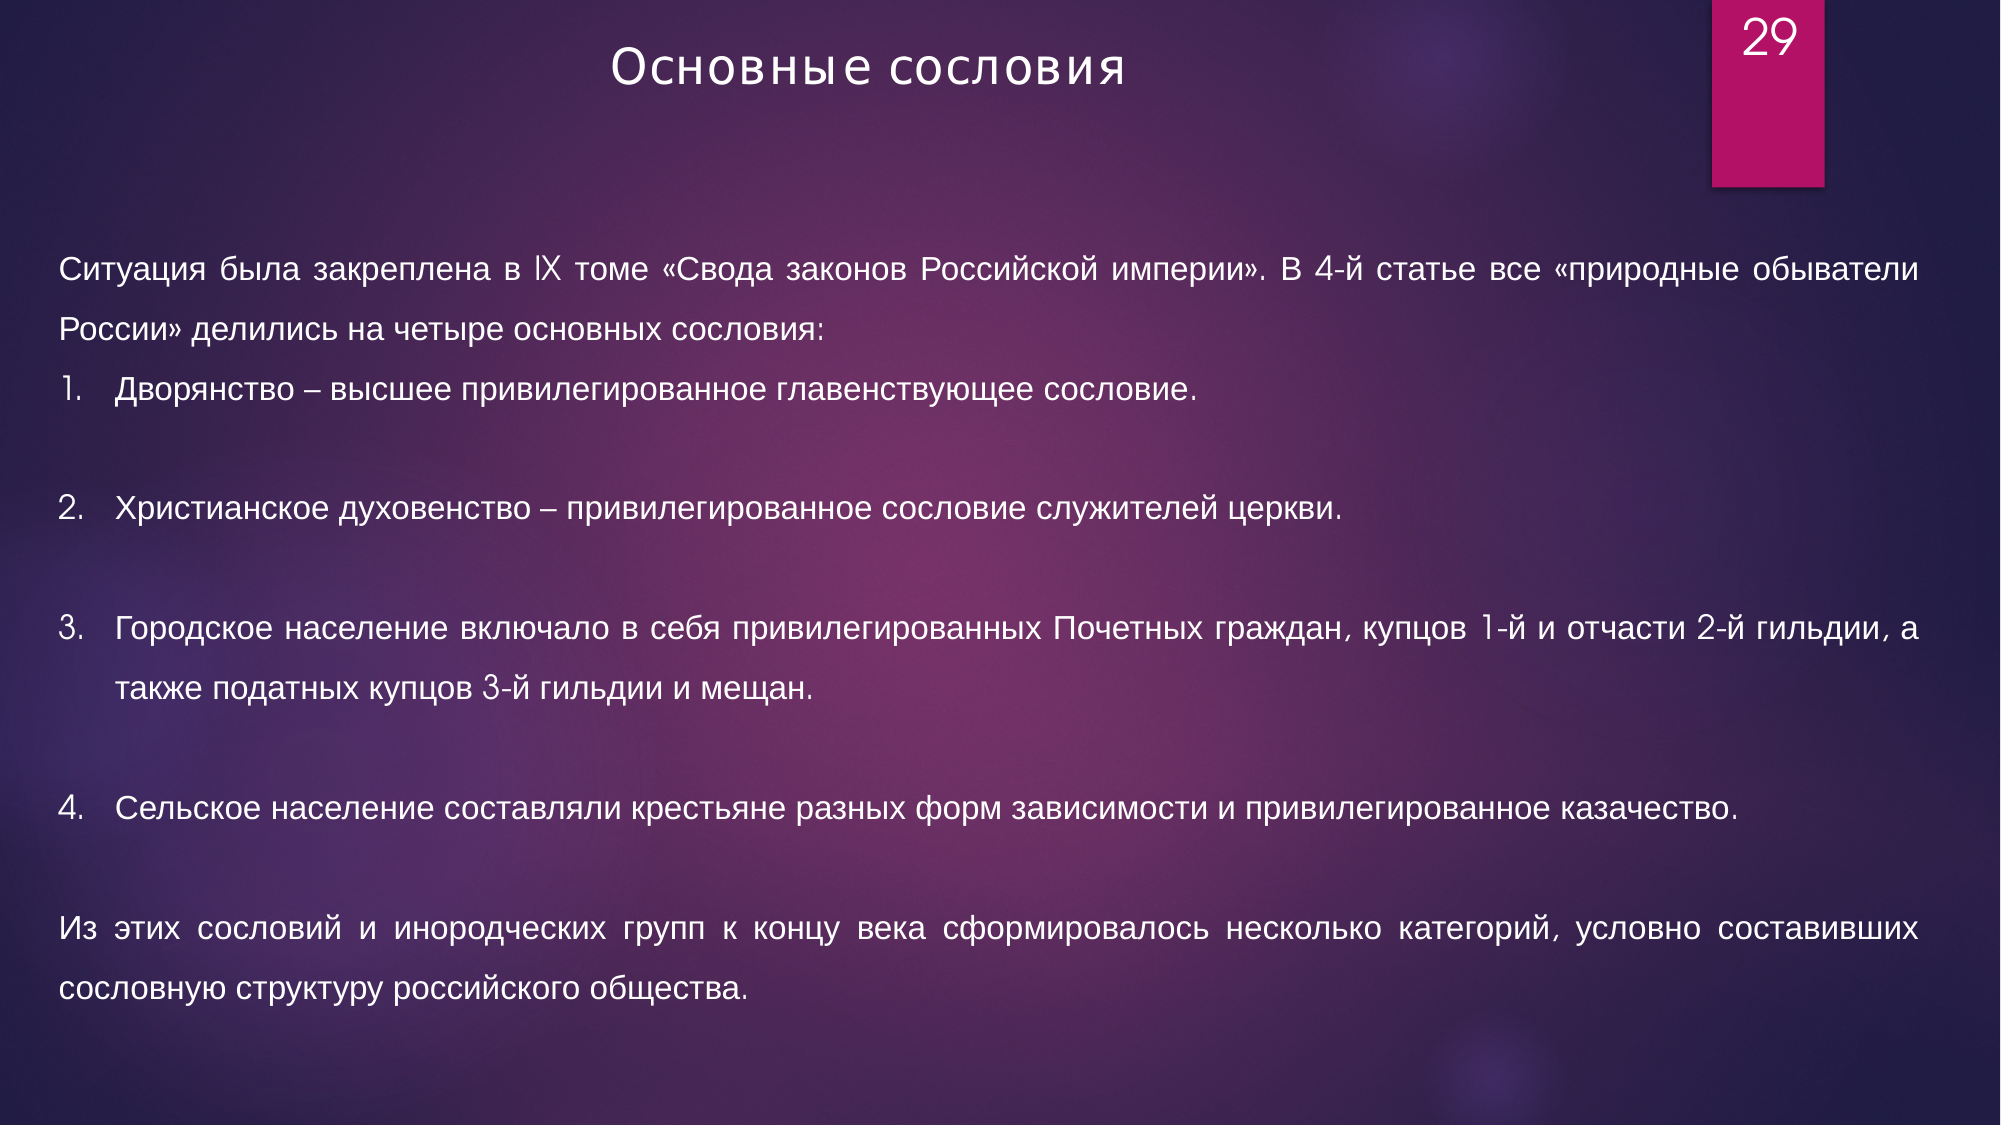

29
Основные сословия
Ситуация была закреплена в IX томе «Свода законов Российской империи». В 4-й статье все «природные обыватели России» делились на четыре основных сословия:
Дворянство – высшее привилегированное главенствующее сословие.

Христианское духовенство – привилегированное сословие служителей церкви.

Городское население включало в себя привилегированных Почетных граждан, купцов 1-й и отчасти 2-й гильдии, а также податных купцов 3-й гильдии и мещан.

Сельское население составляли крестьяне разных форм зависимости и привилегированное казачество.

Из этих сословий и инородческих групп к концу века сформировалось несколько категорий, условно составивших сословную структуру российского общества.